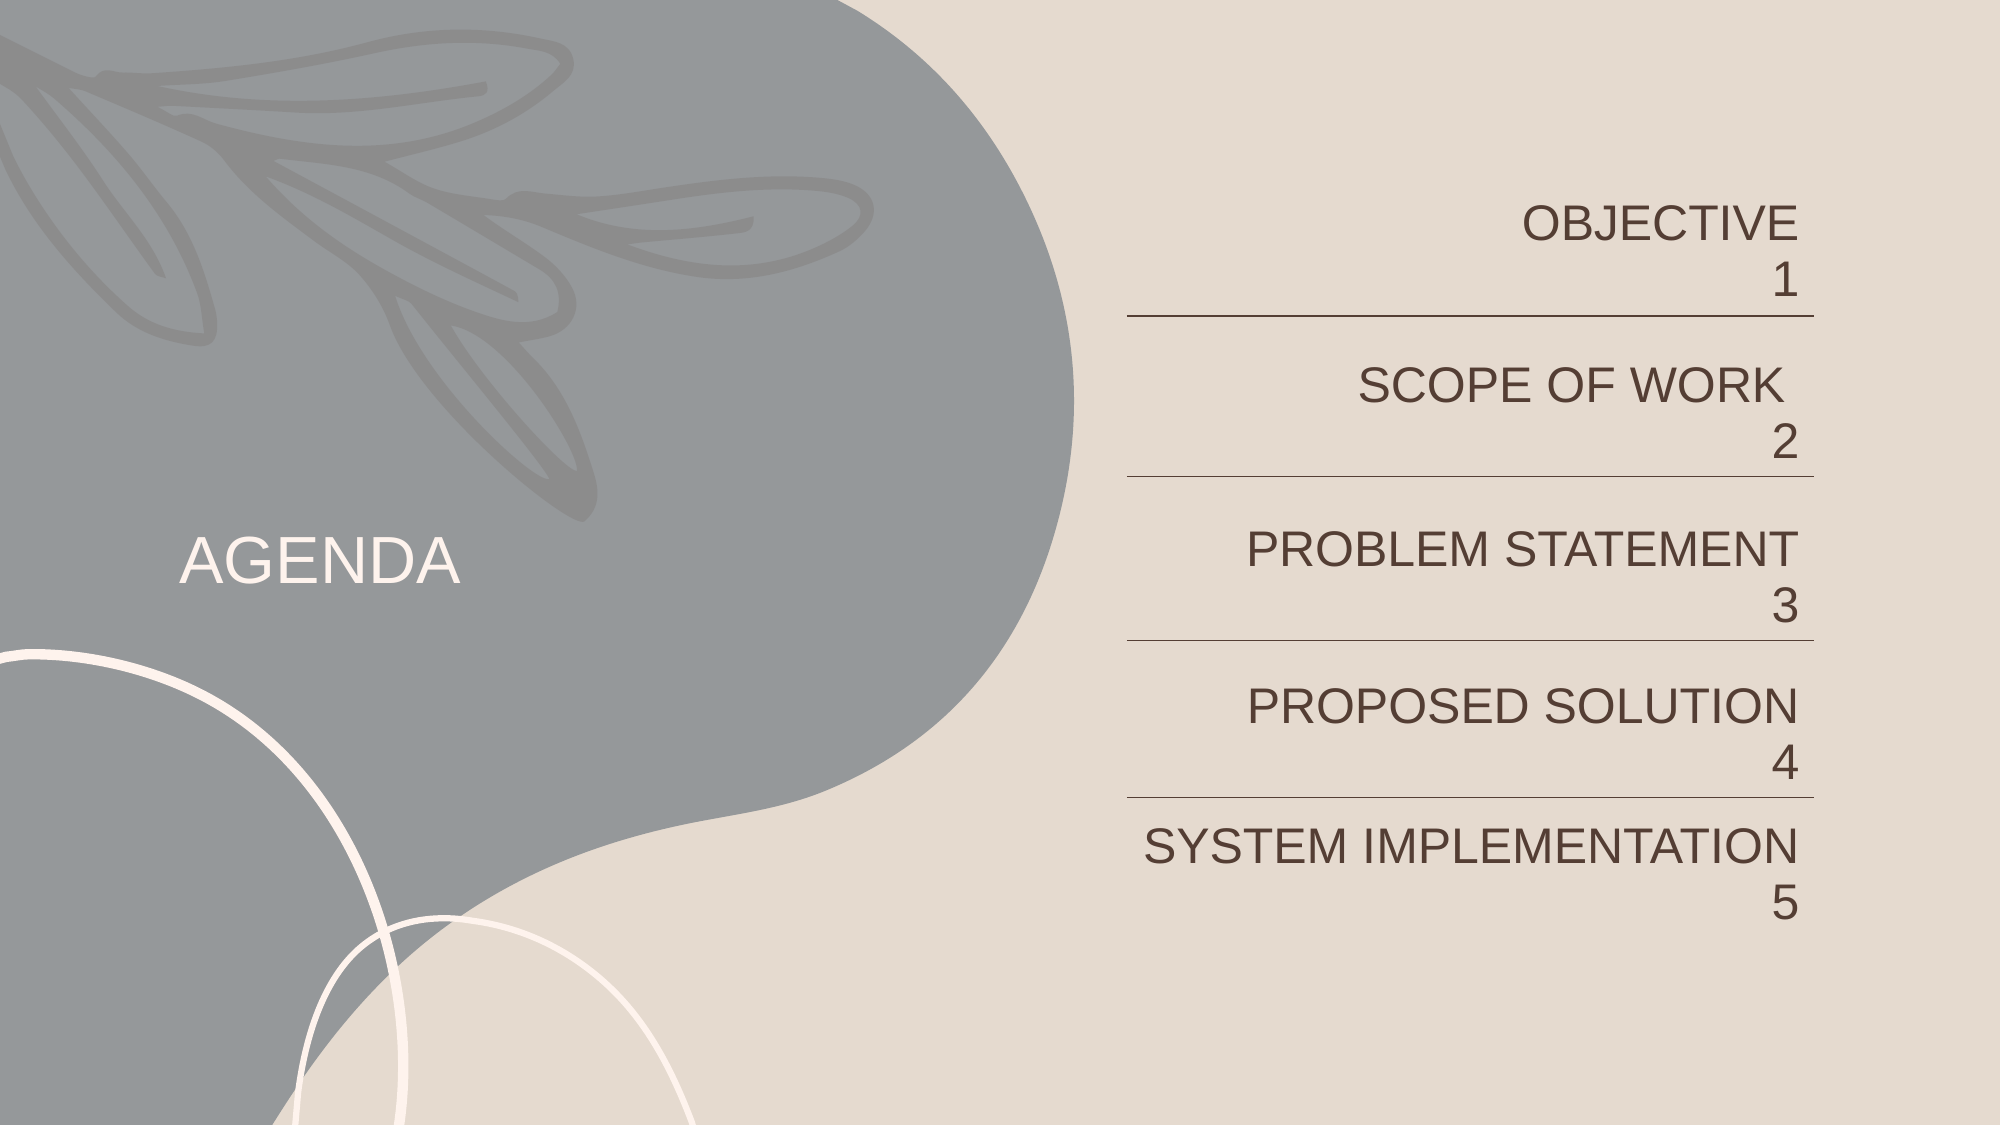

# AGENDA
| OBJECTIVE 1 |
| --- |
| SCOPE OF WORK 2 |
| PROBLEM STATEMENT 3 |
| PROPOSED SOLUTION 4 |
| SYSTEM IMPLEMENTATION 5 |